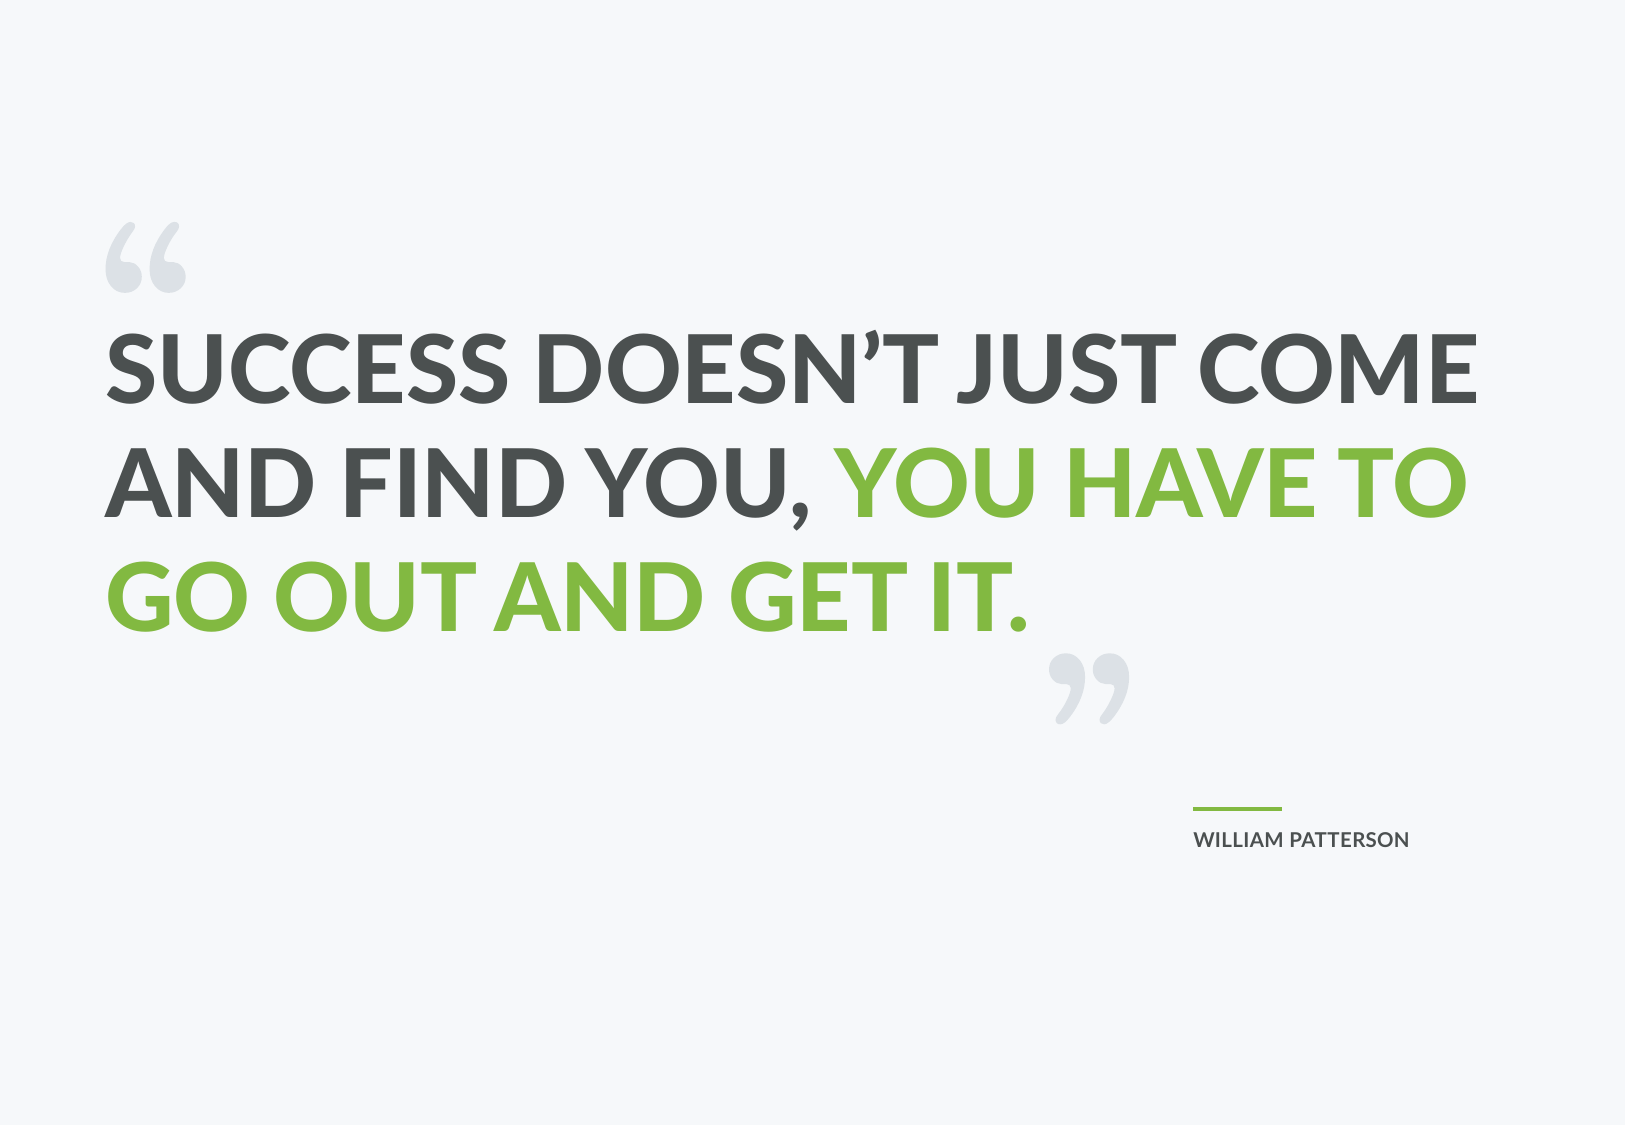

Success doesn’t just come and find you, you have to go out and get it.

William Patterson